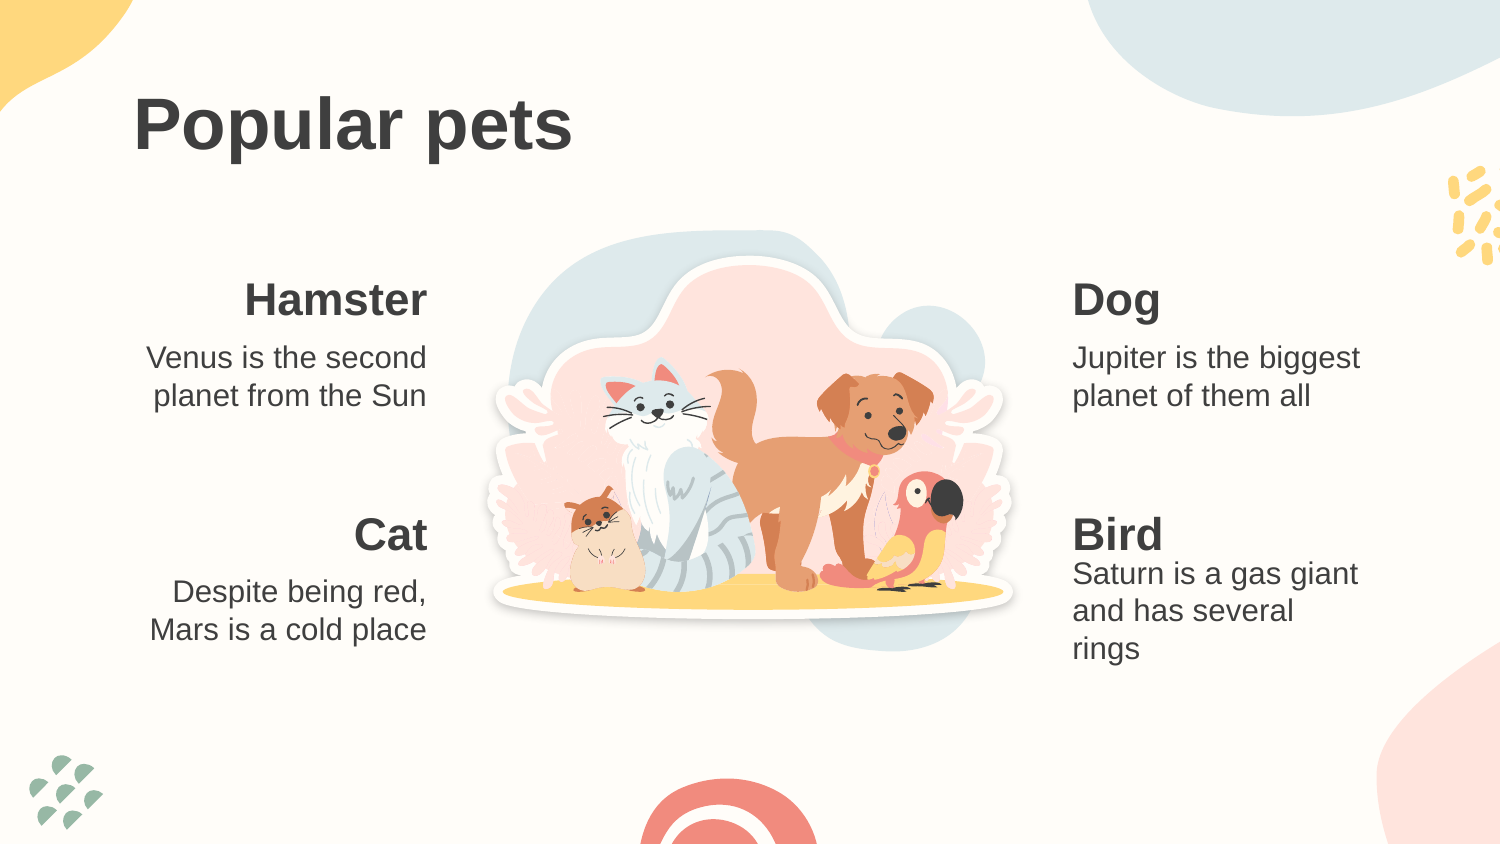

# Popular pets

Hamster
Dog

Venus is the second planet from the Sun
Jupiter is the biggest planet of them all
Cat
Bird
Despite being red, Mars is a cold place
Saturn is a gas giant and has several rings